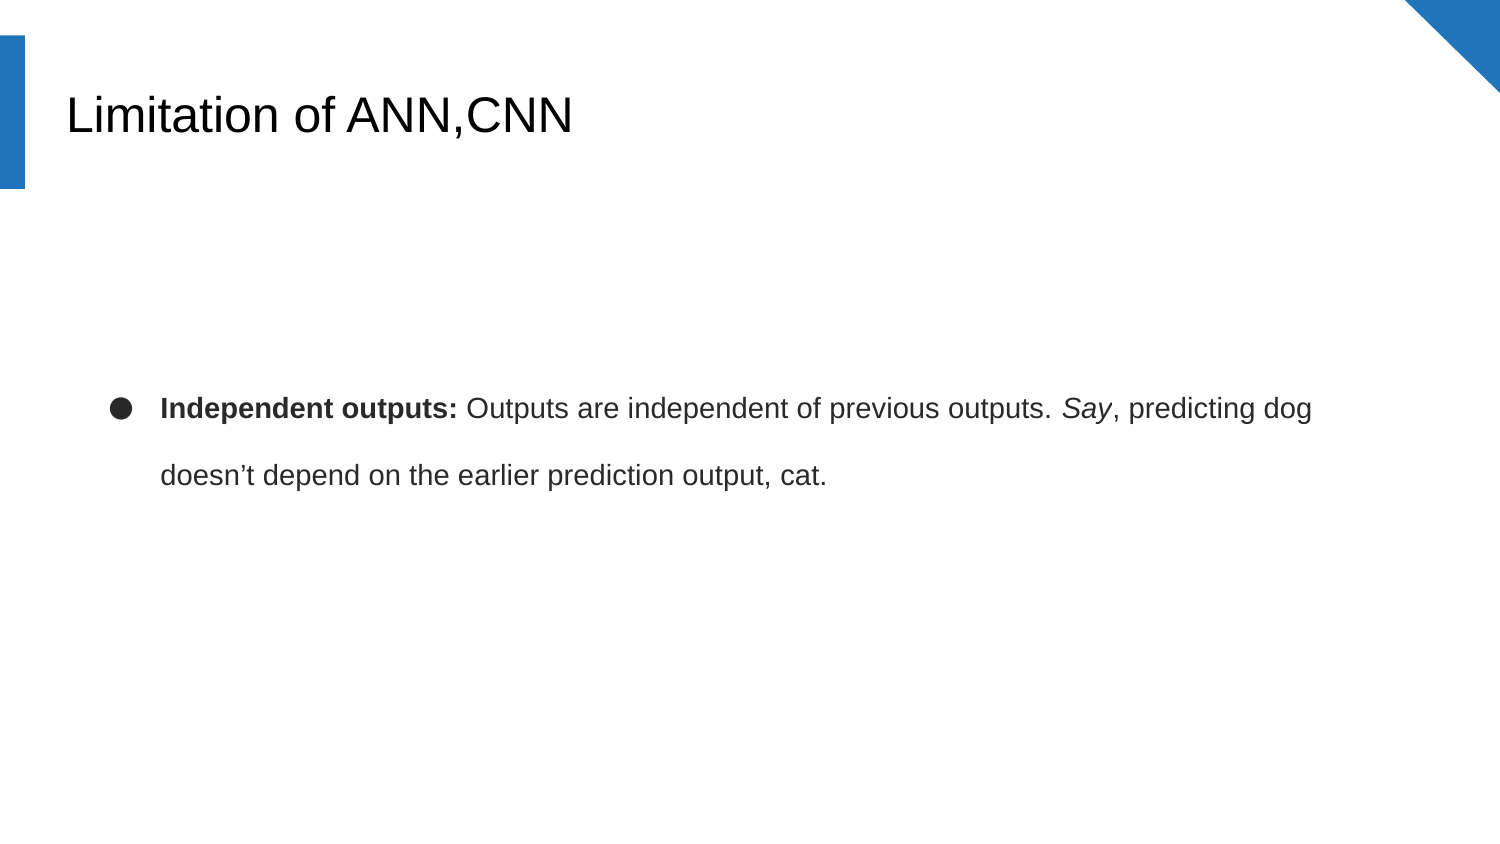

# Limitation of ANN,CNN

Independent outputs: Outputs are independent of previous outputs. Say, predicting dog doesn’t depend on the earlier prediction output, cat.